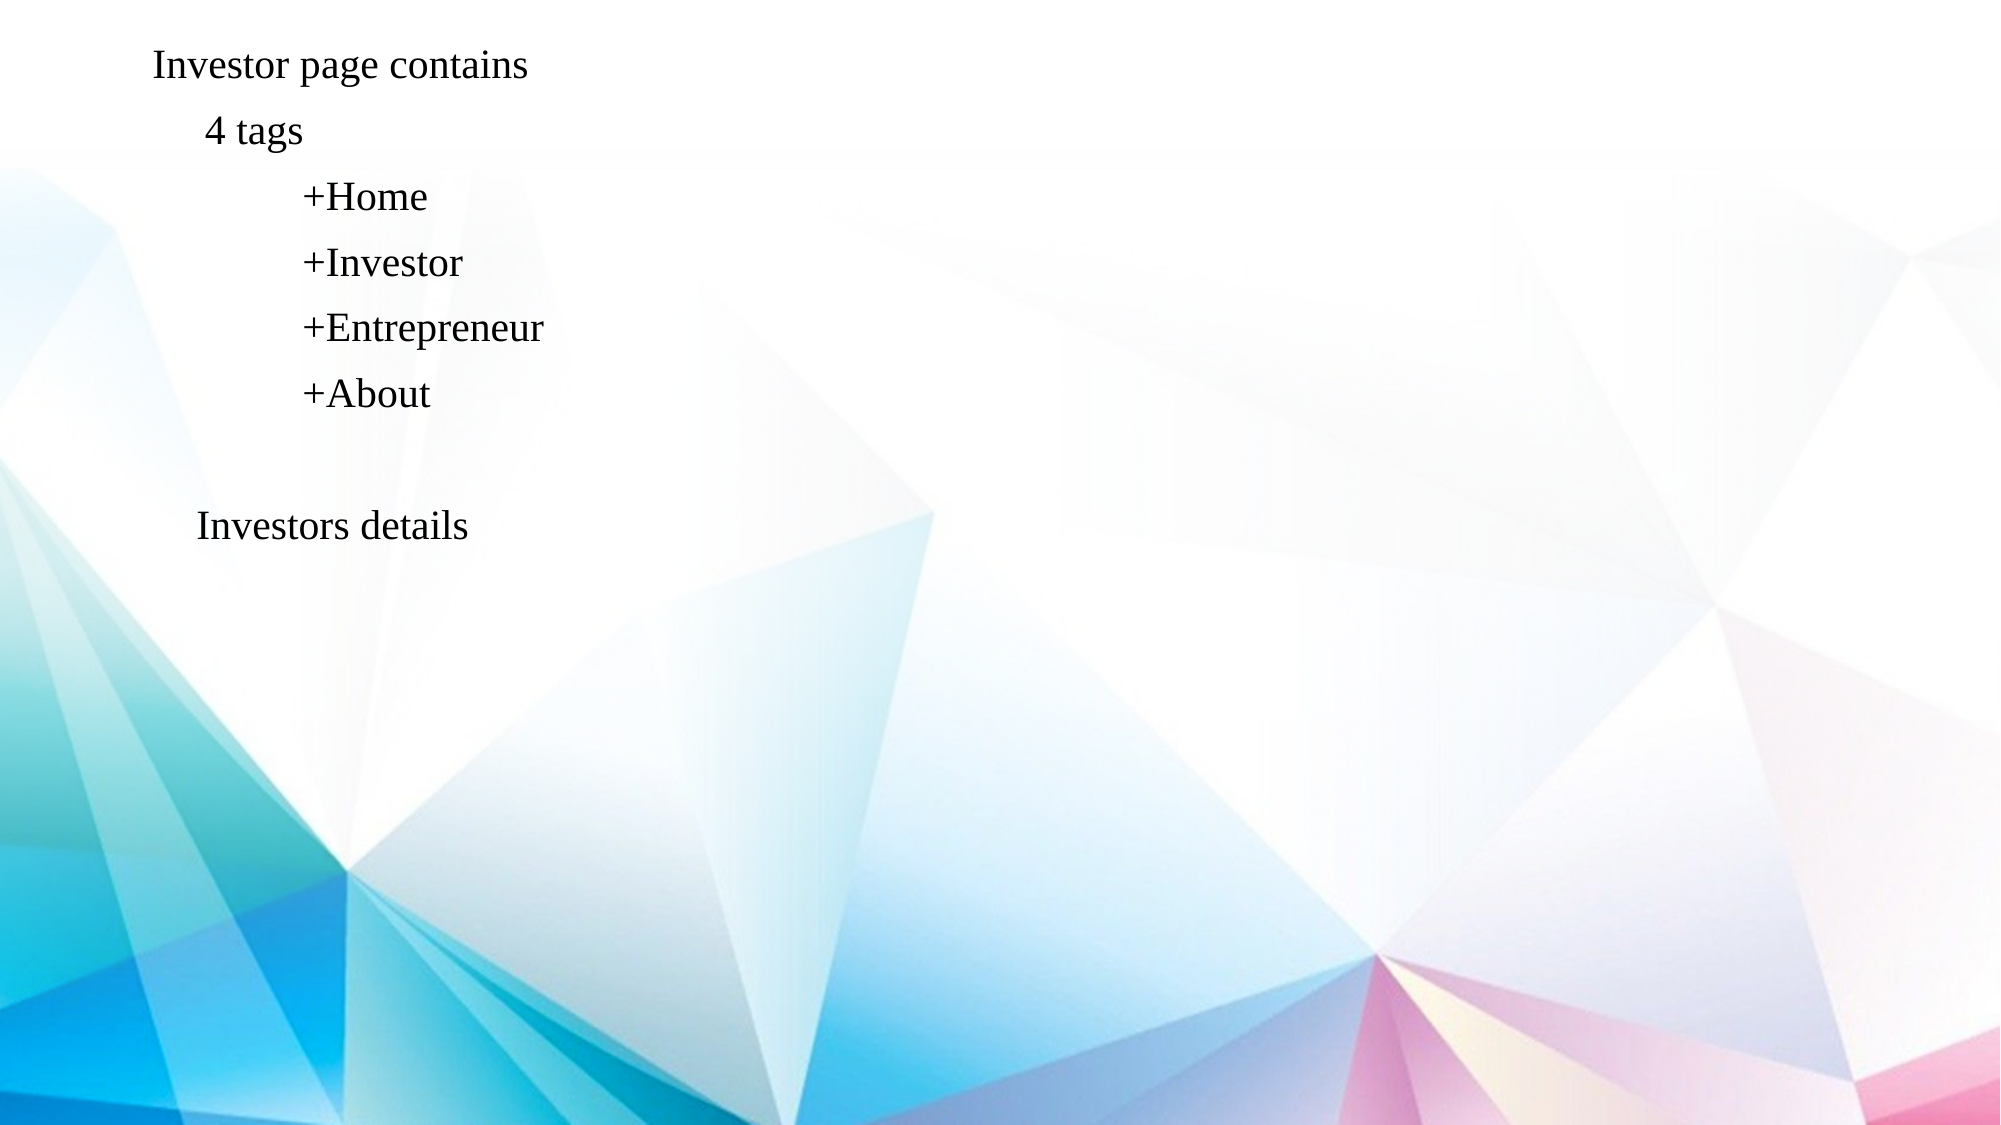

Investor page contains
     4 tags
	+Home
	+Investor
	+Entrepreneur
	+About

    Investors details